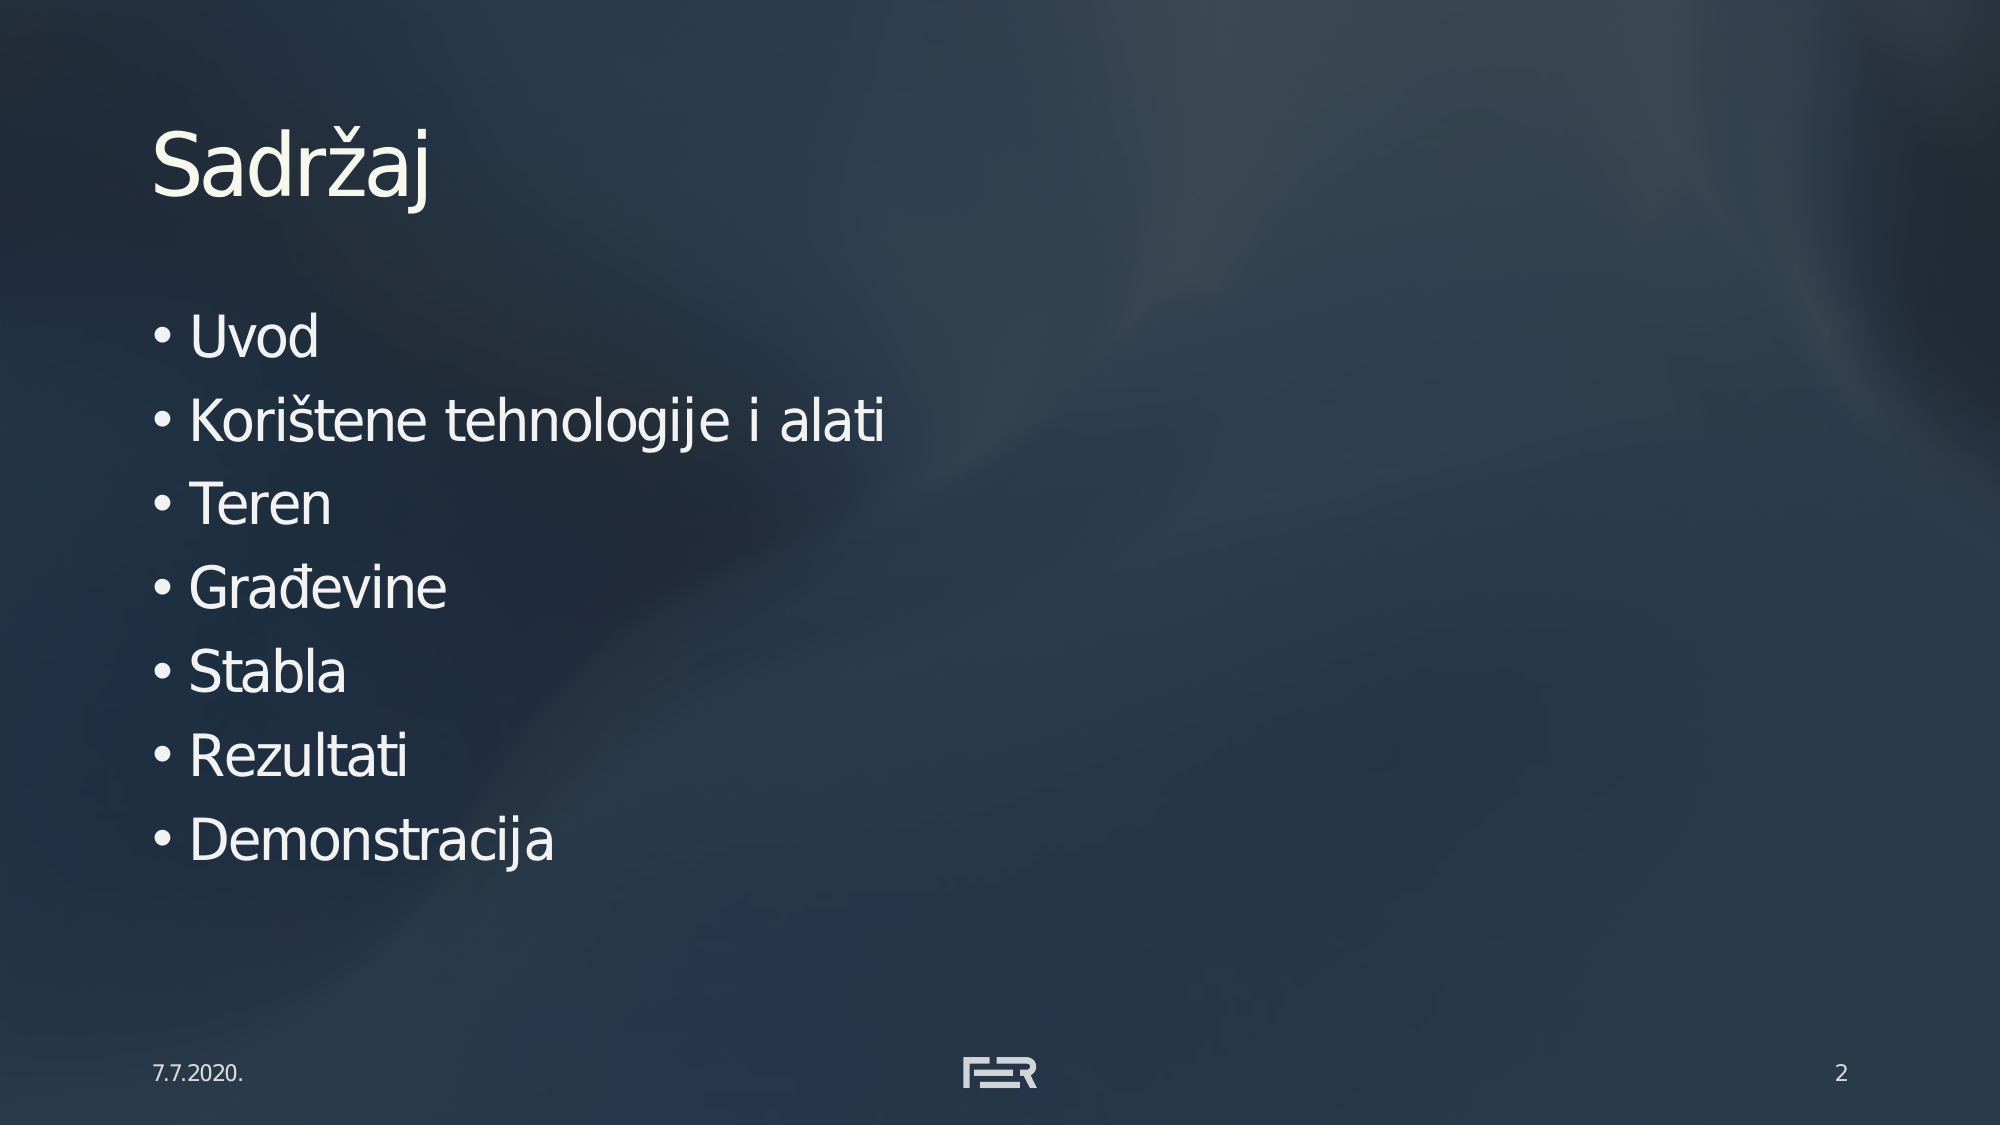

# Sadržaj
Uvod
Korištene tehnologije i alati
Teren
Građevine
Stabla
Rezultati
Demonstracija
7.7.2020.
2